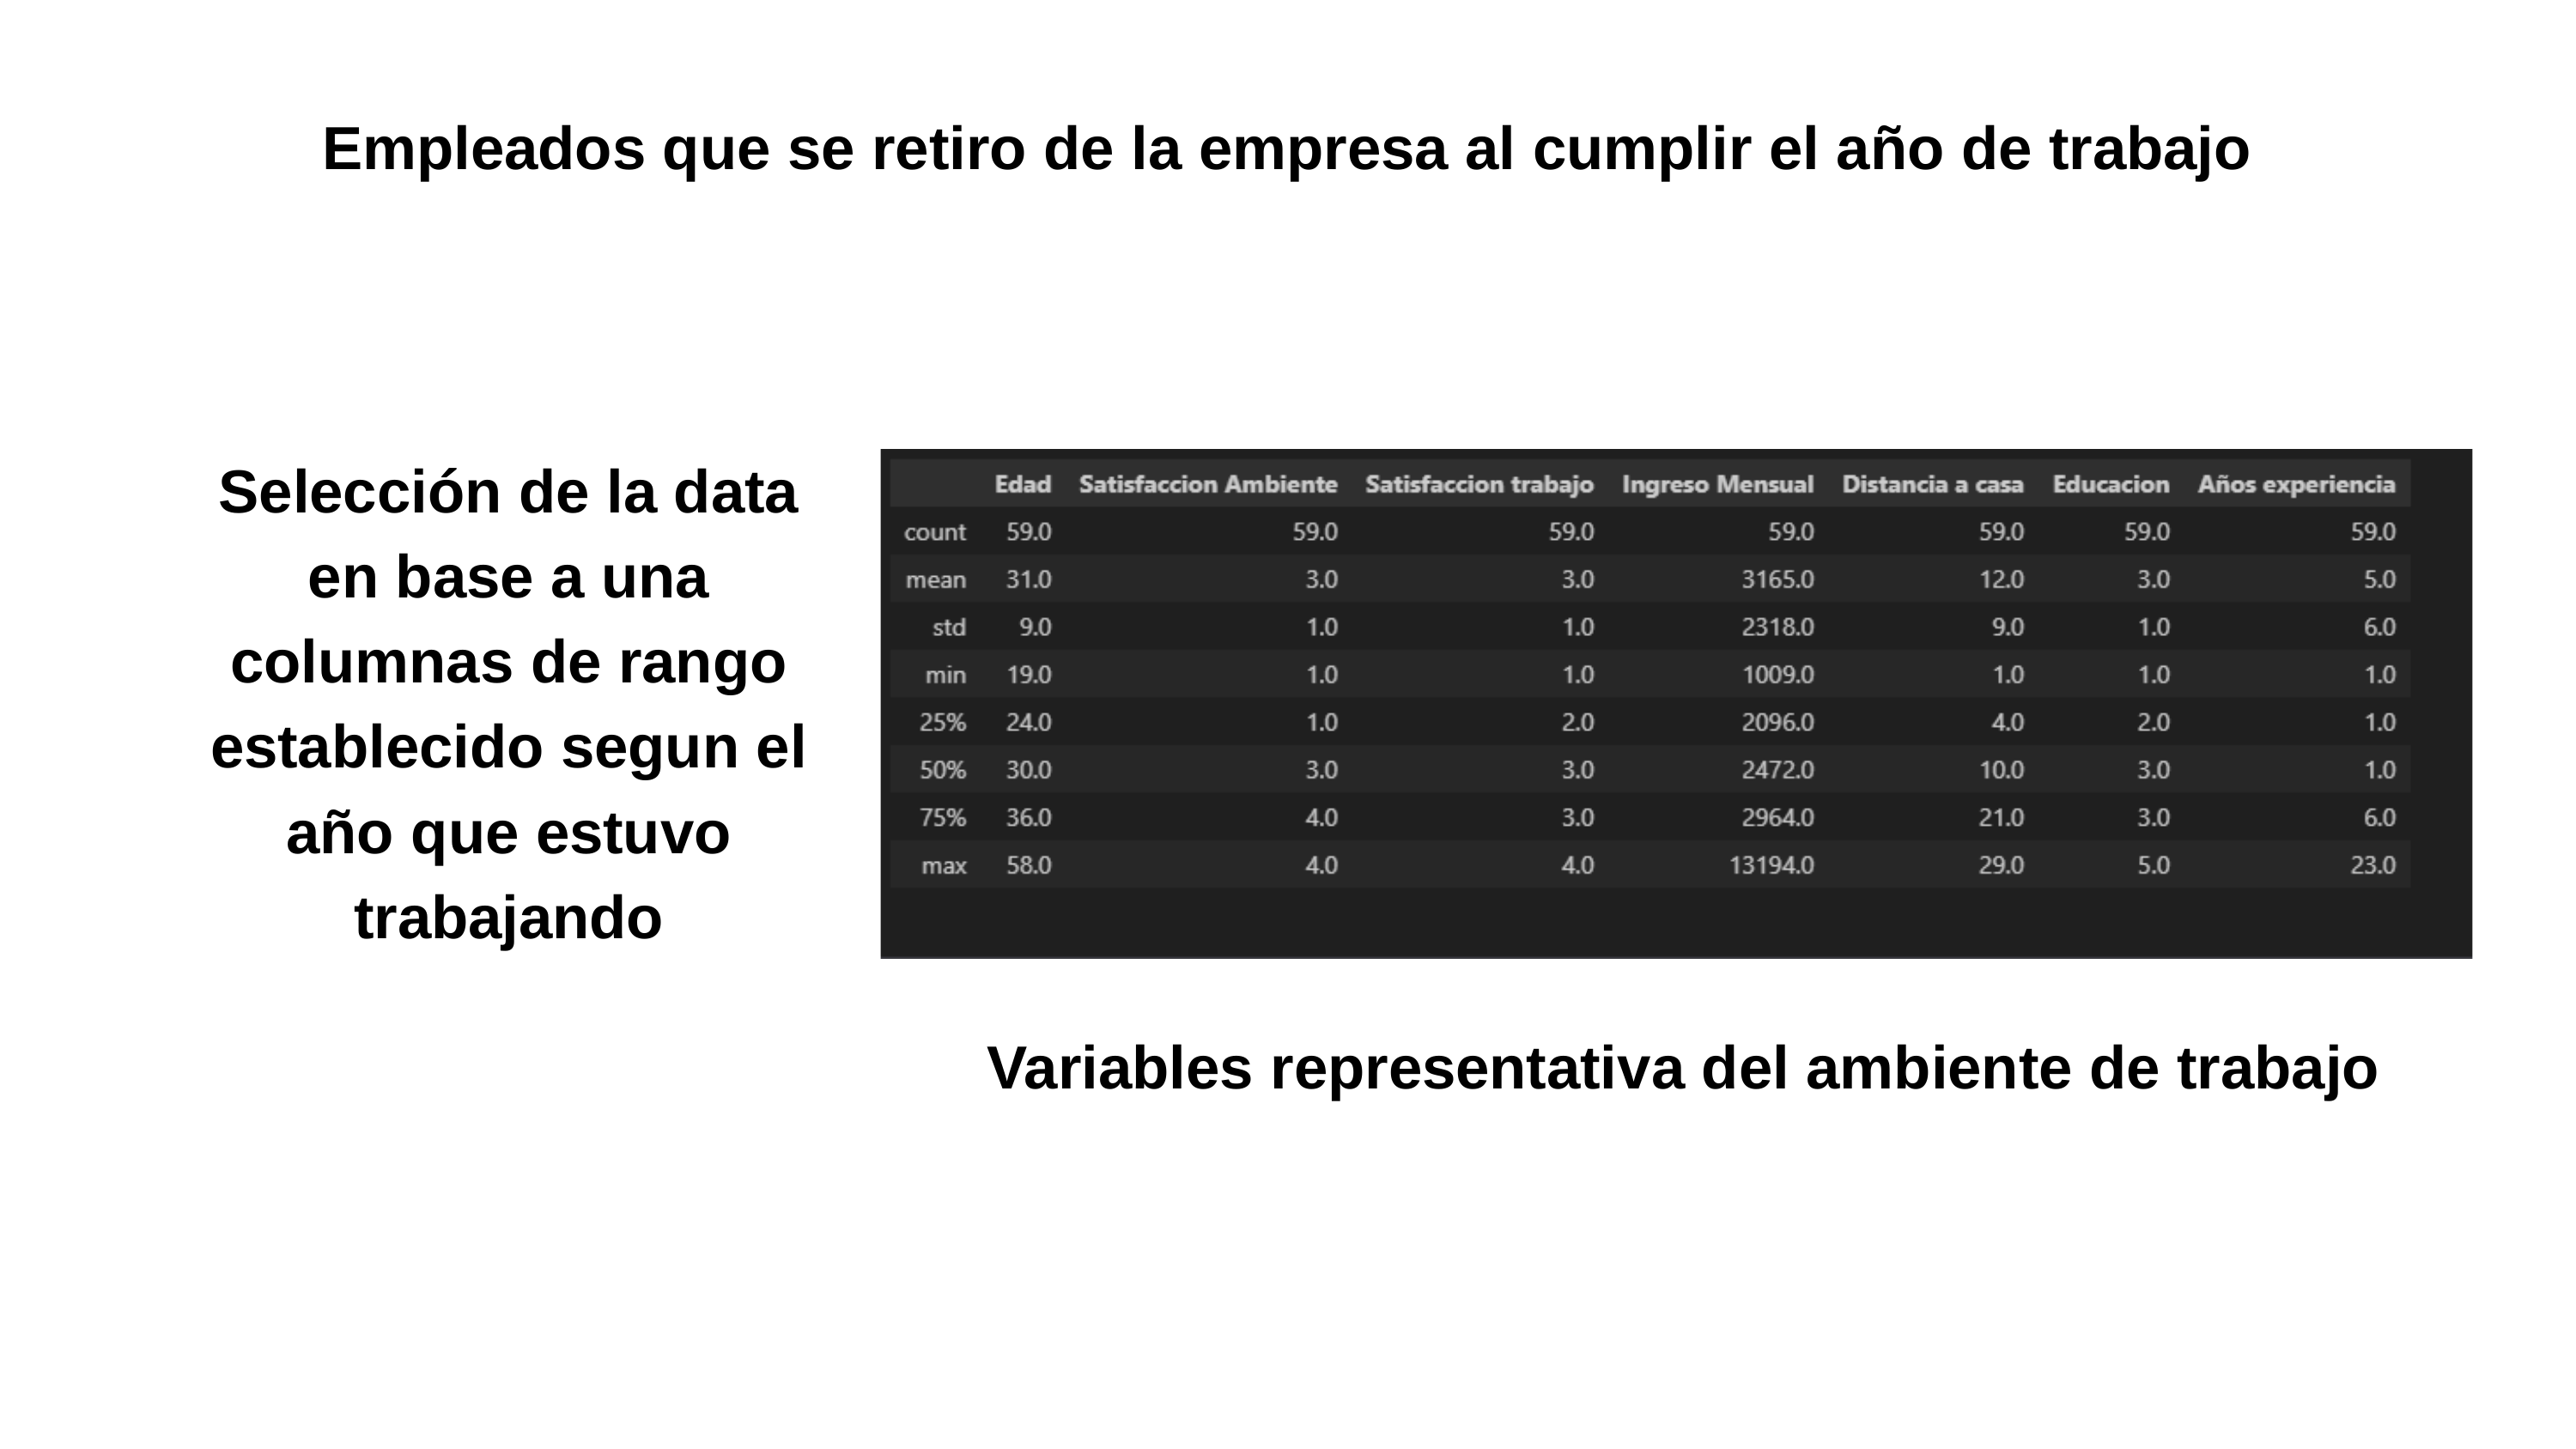

Empleados que se retiro de la empresa al cumplir el año de trabajo

Selección de la data en base a una columnas de rango establecido segun el año que estuvo trabajando

EMPLEADOS QUE SE RETIRO DE LA EMPRESA ANTES DE CUMPLIR EL AÑO
Variables representativa del ambiente de trabajo